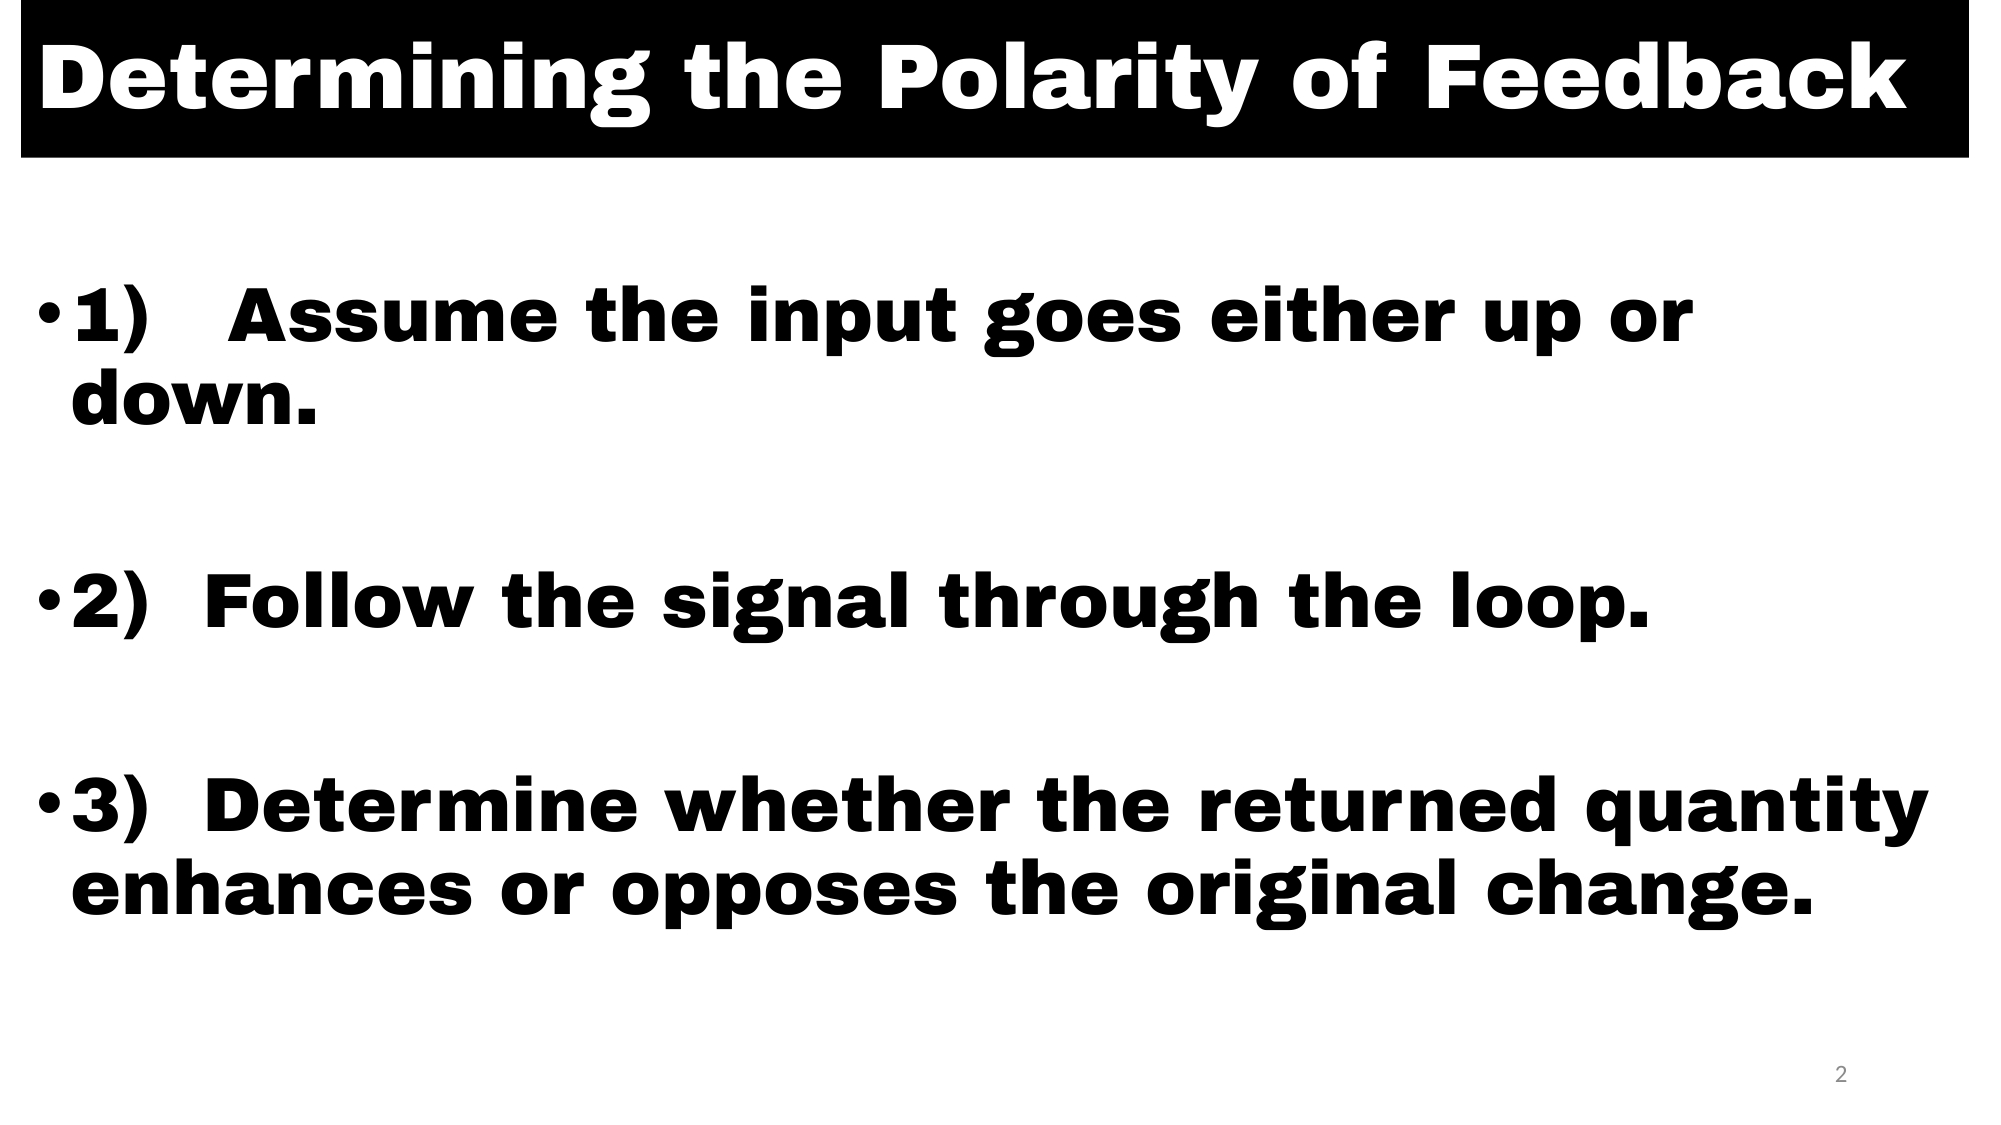

# Determining the Polarity of Feedback
1)   Assume the input goes either up or down.

2)  Follow the signal through the loop.

3)  Determine whether the returned quantity enhances or opposes the original change.

2